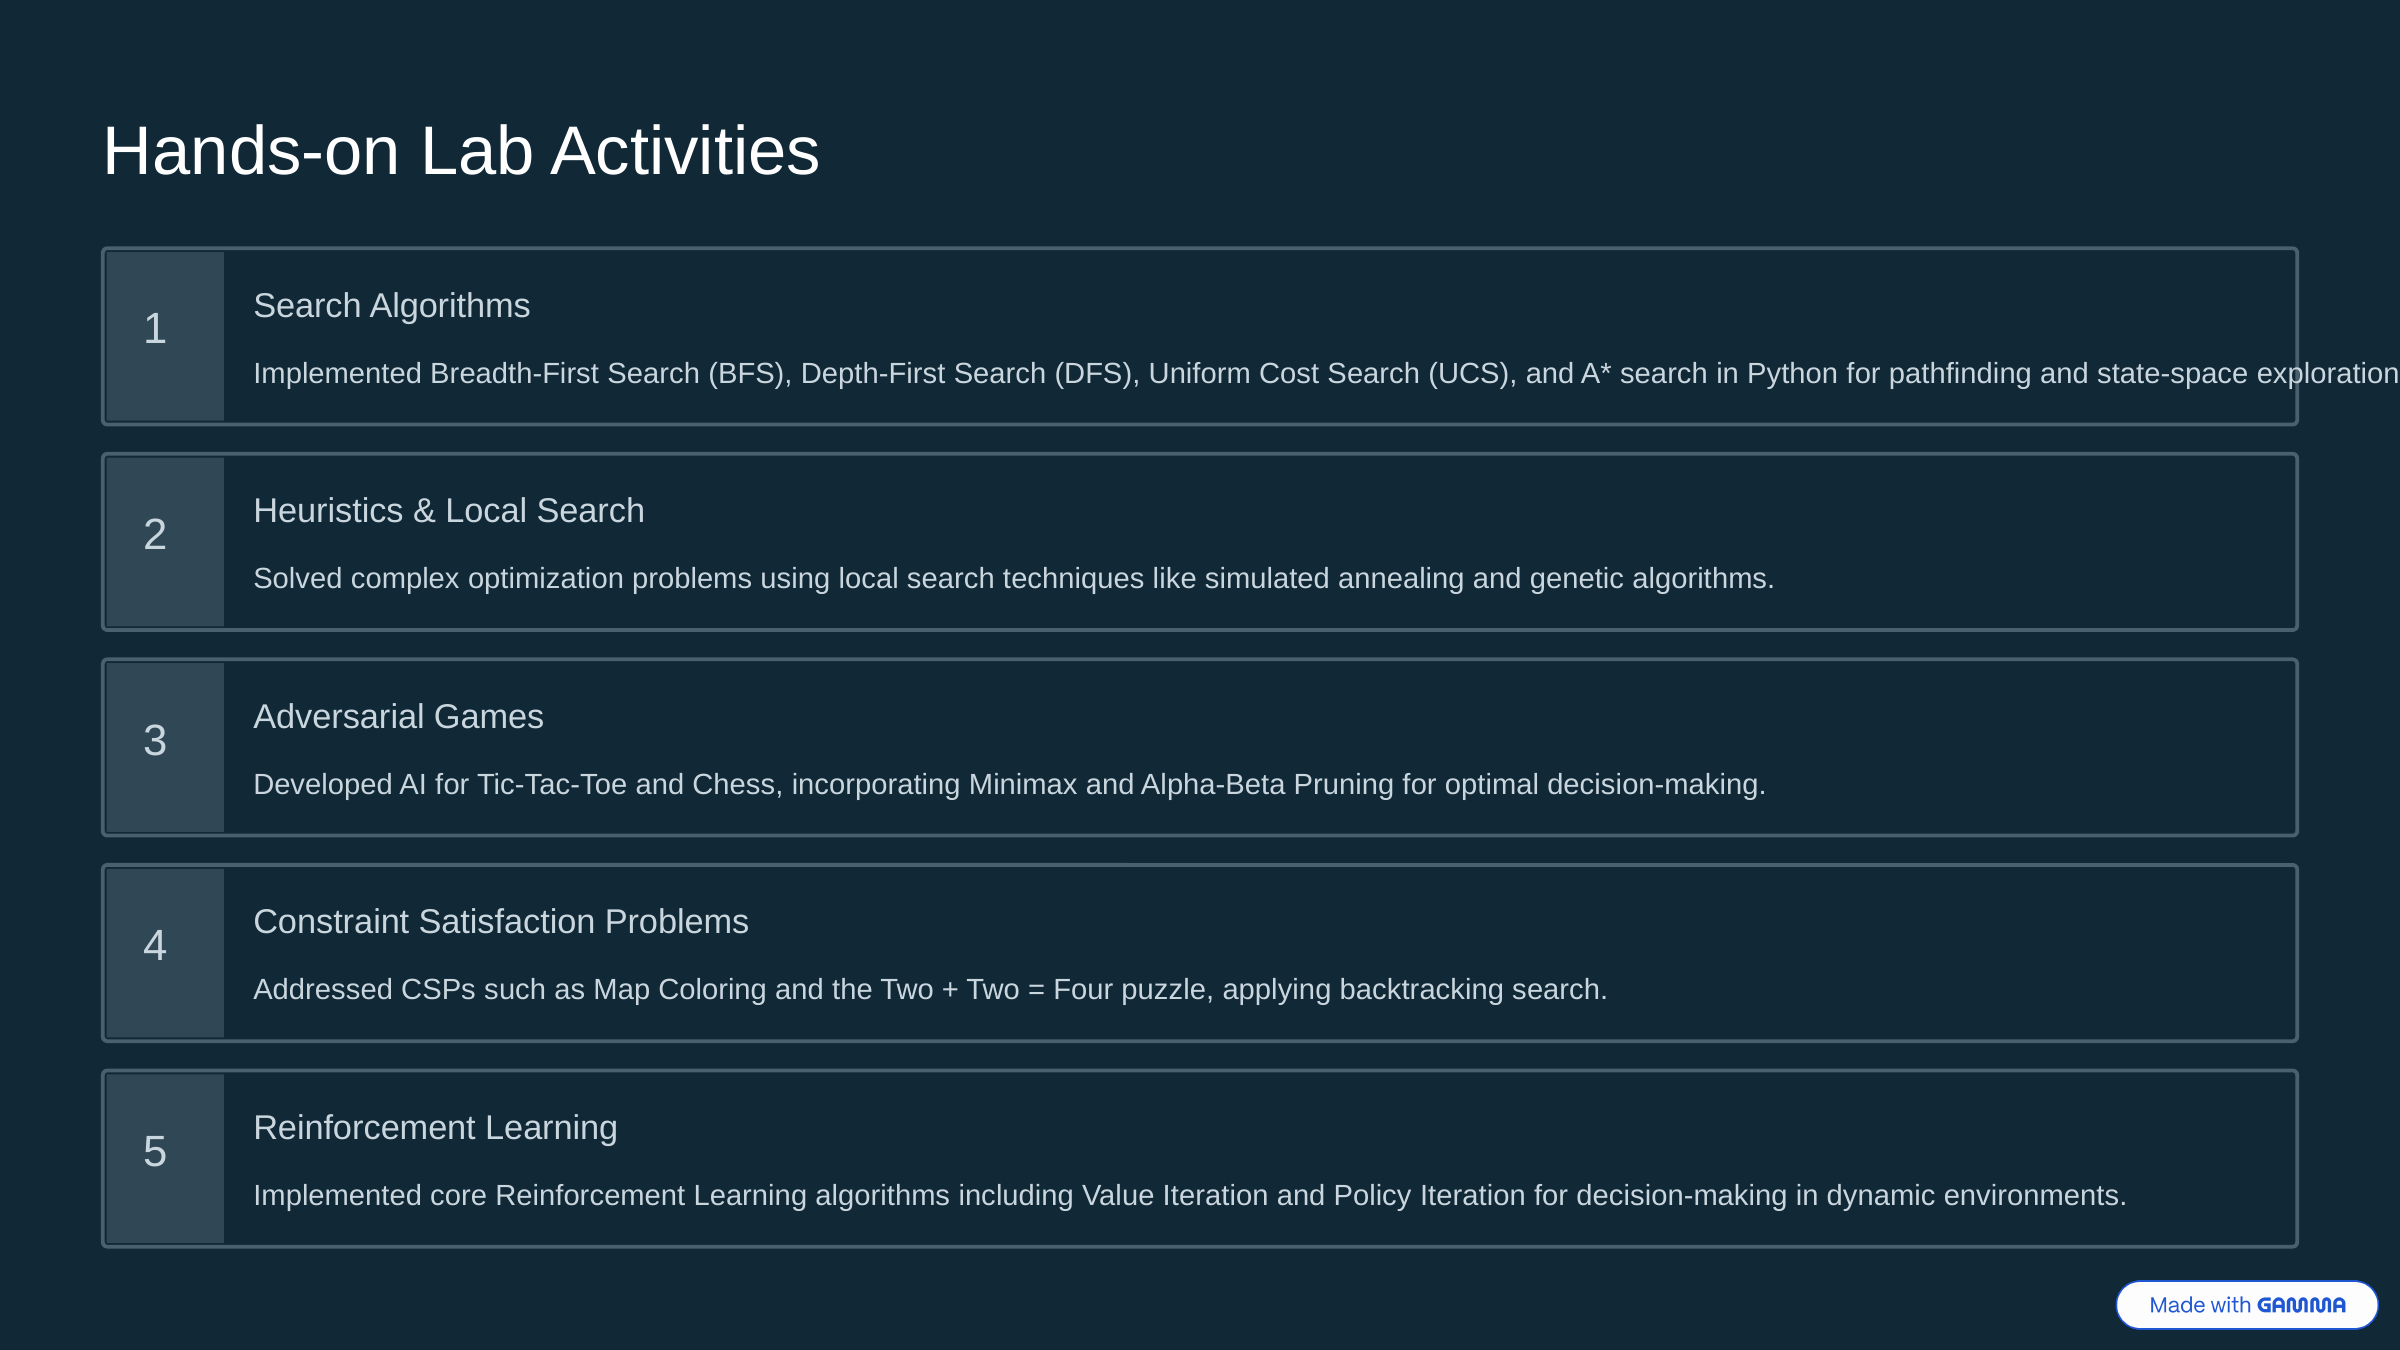

Hands-on Lab Activities

Search Algorithms
1
Implemented Breadth-First Search (BFS), Depth-First Search (DFS), Uniform Cost Search (UCS), and A* search in Python for pathfinding and state-space exploration.

Heuristics & Local Search
2
Solved complex optimization problems using local search techniques like simulated annealing and genetic algorithms.

Adversarial Games
3
Developed AI for Tic-Tac-Toe and Chess, incorporating Minimax and Alpha-Beta Pruning for optimal decision-making.

Constraint Satisfaction Problems
4
Addressed CSPs such as Map Coloring and the Two + Two = Four puzzle, applying backtracking search.

Reinforcement Learning
5
Implemented core Reinforcement Learning algorithms including Value Iteration and Policy Iteration for decision-making in dynamic environments.